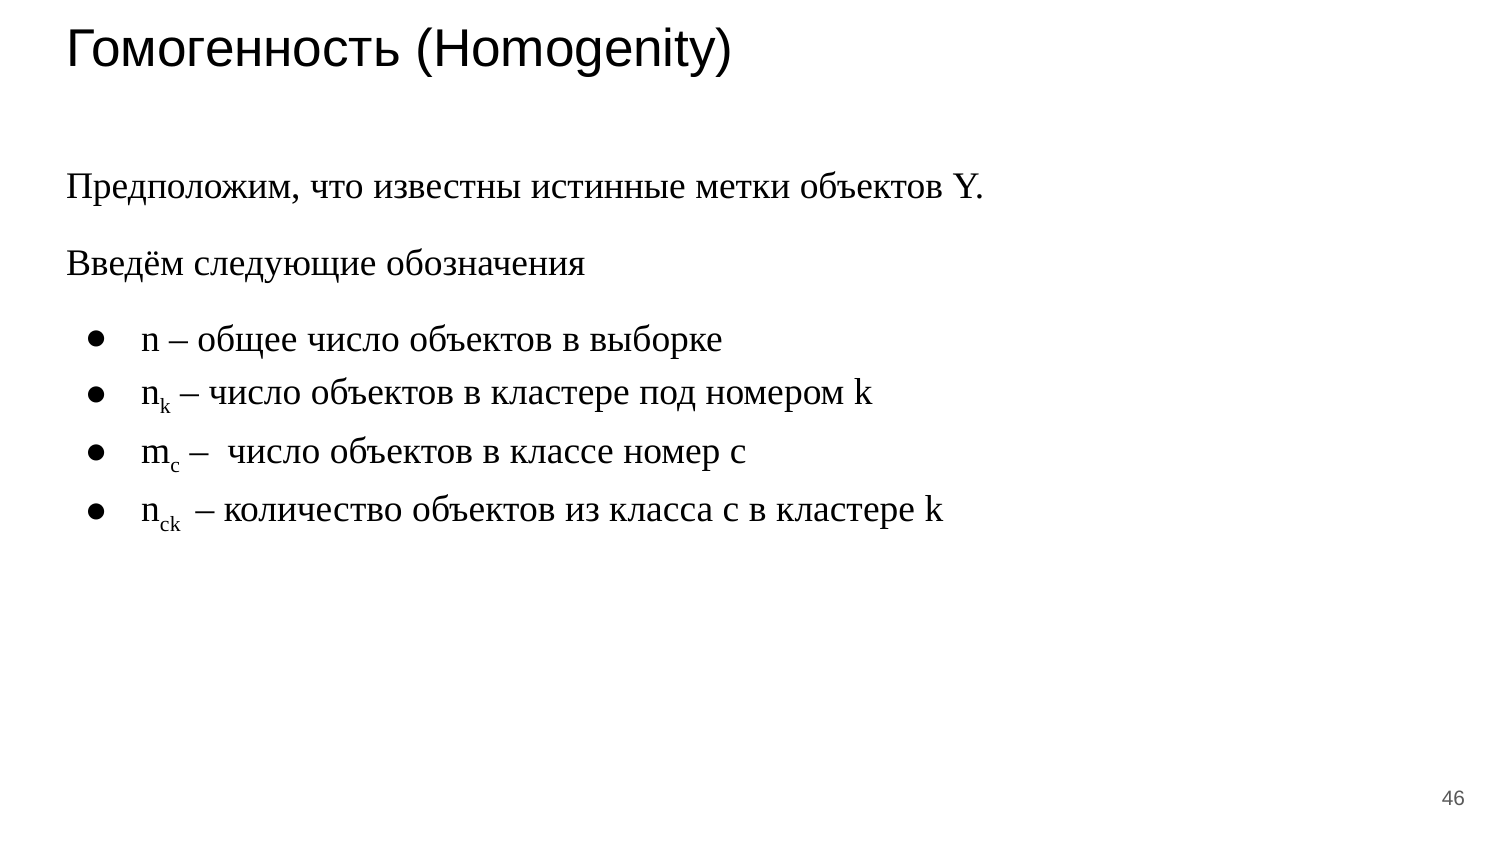

# Гомогенность (Homogenity)
Предположим, что известны истинные метки объектов Y.
Введём следующие обозначения
n – общее число объектов в выборке
nk – число объектов в кластере под номером k
mc –  число объектов в классе номер c
nck  – количество объектов из класса c в кластере k
46